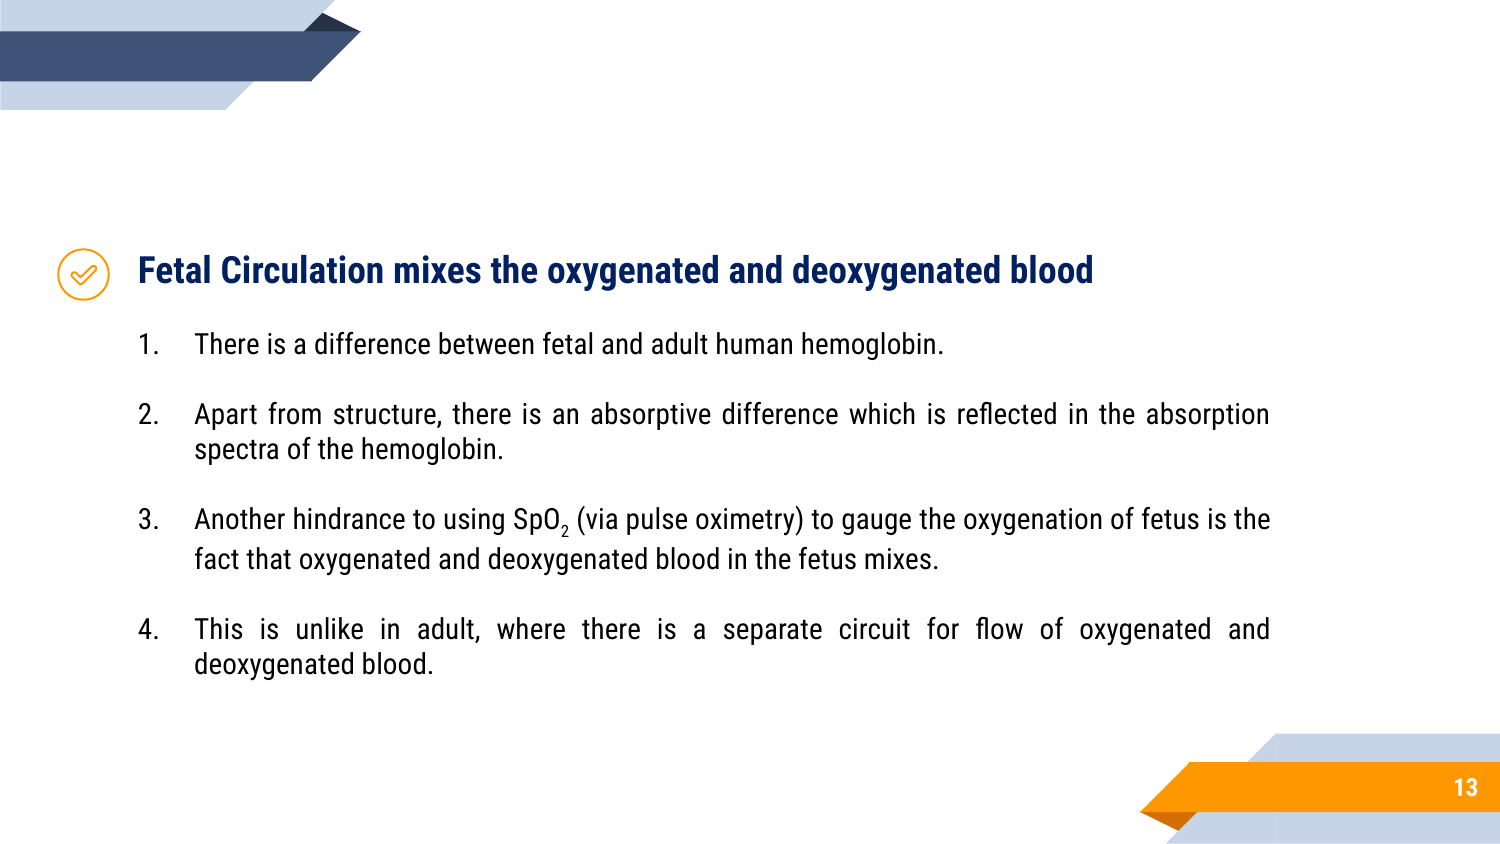

Fetal Circulation mixes the oxygenated and deoxygenated blood

There is a difference between fetal and adult human hemoglobin.

Apart from structure, there is an absorptive difference which is reflected in the absorption spectra of the hemoglobin.

Another hindrance to using SpO2 (via pulse oximetry) to gauge the oxygenation of fetus is the fact that oxygenated and deoxygenated blood in the fetus mixes.

This is unlike in adult, where there is a separate circuit for flow of oxygenated and deoxygenated blood.

13